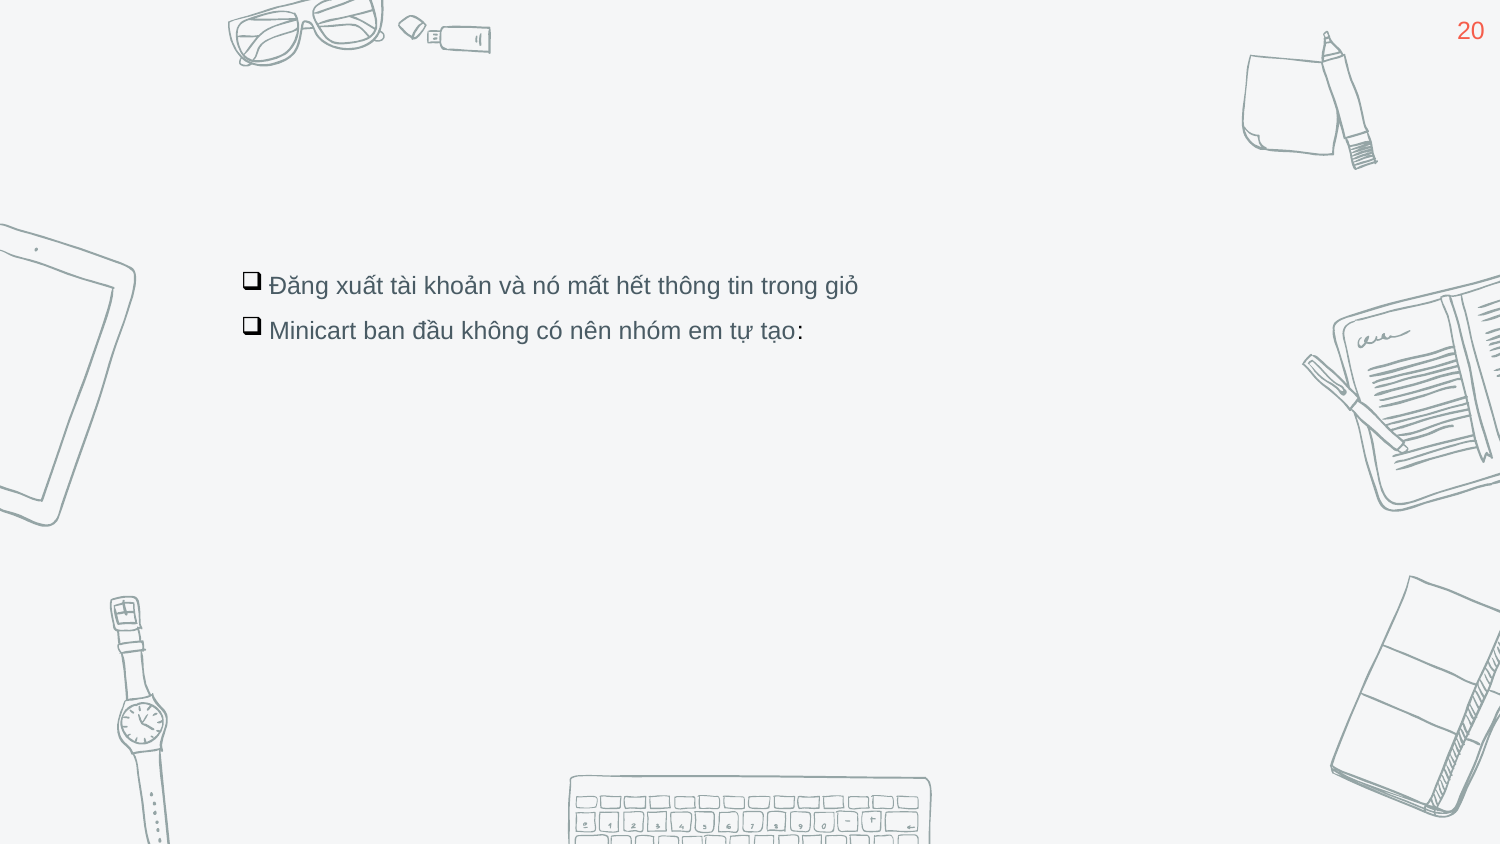

20
Đăng xuất tài khoản và nó mất hết thông tin trong giỏ
Minicart ban đầu không có nên nhóm em tự tạo: